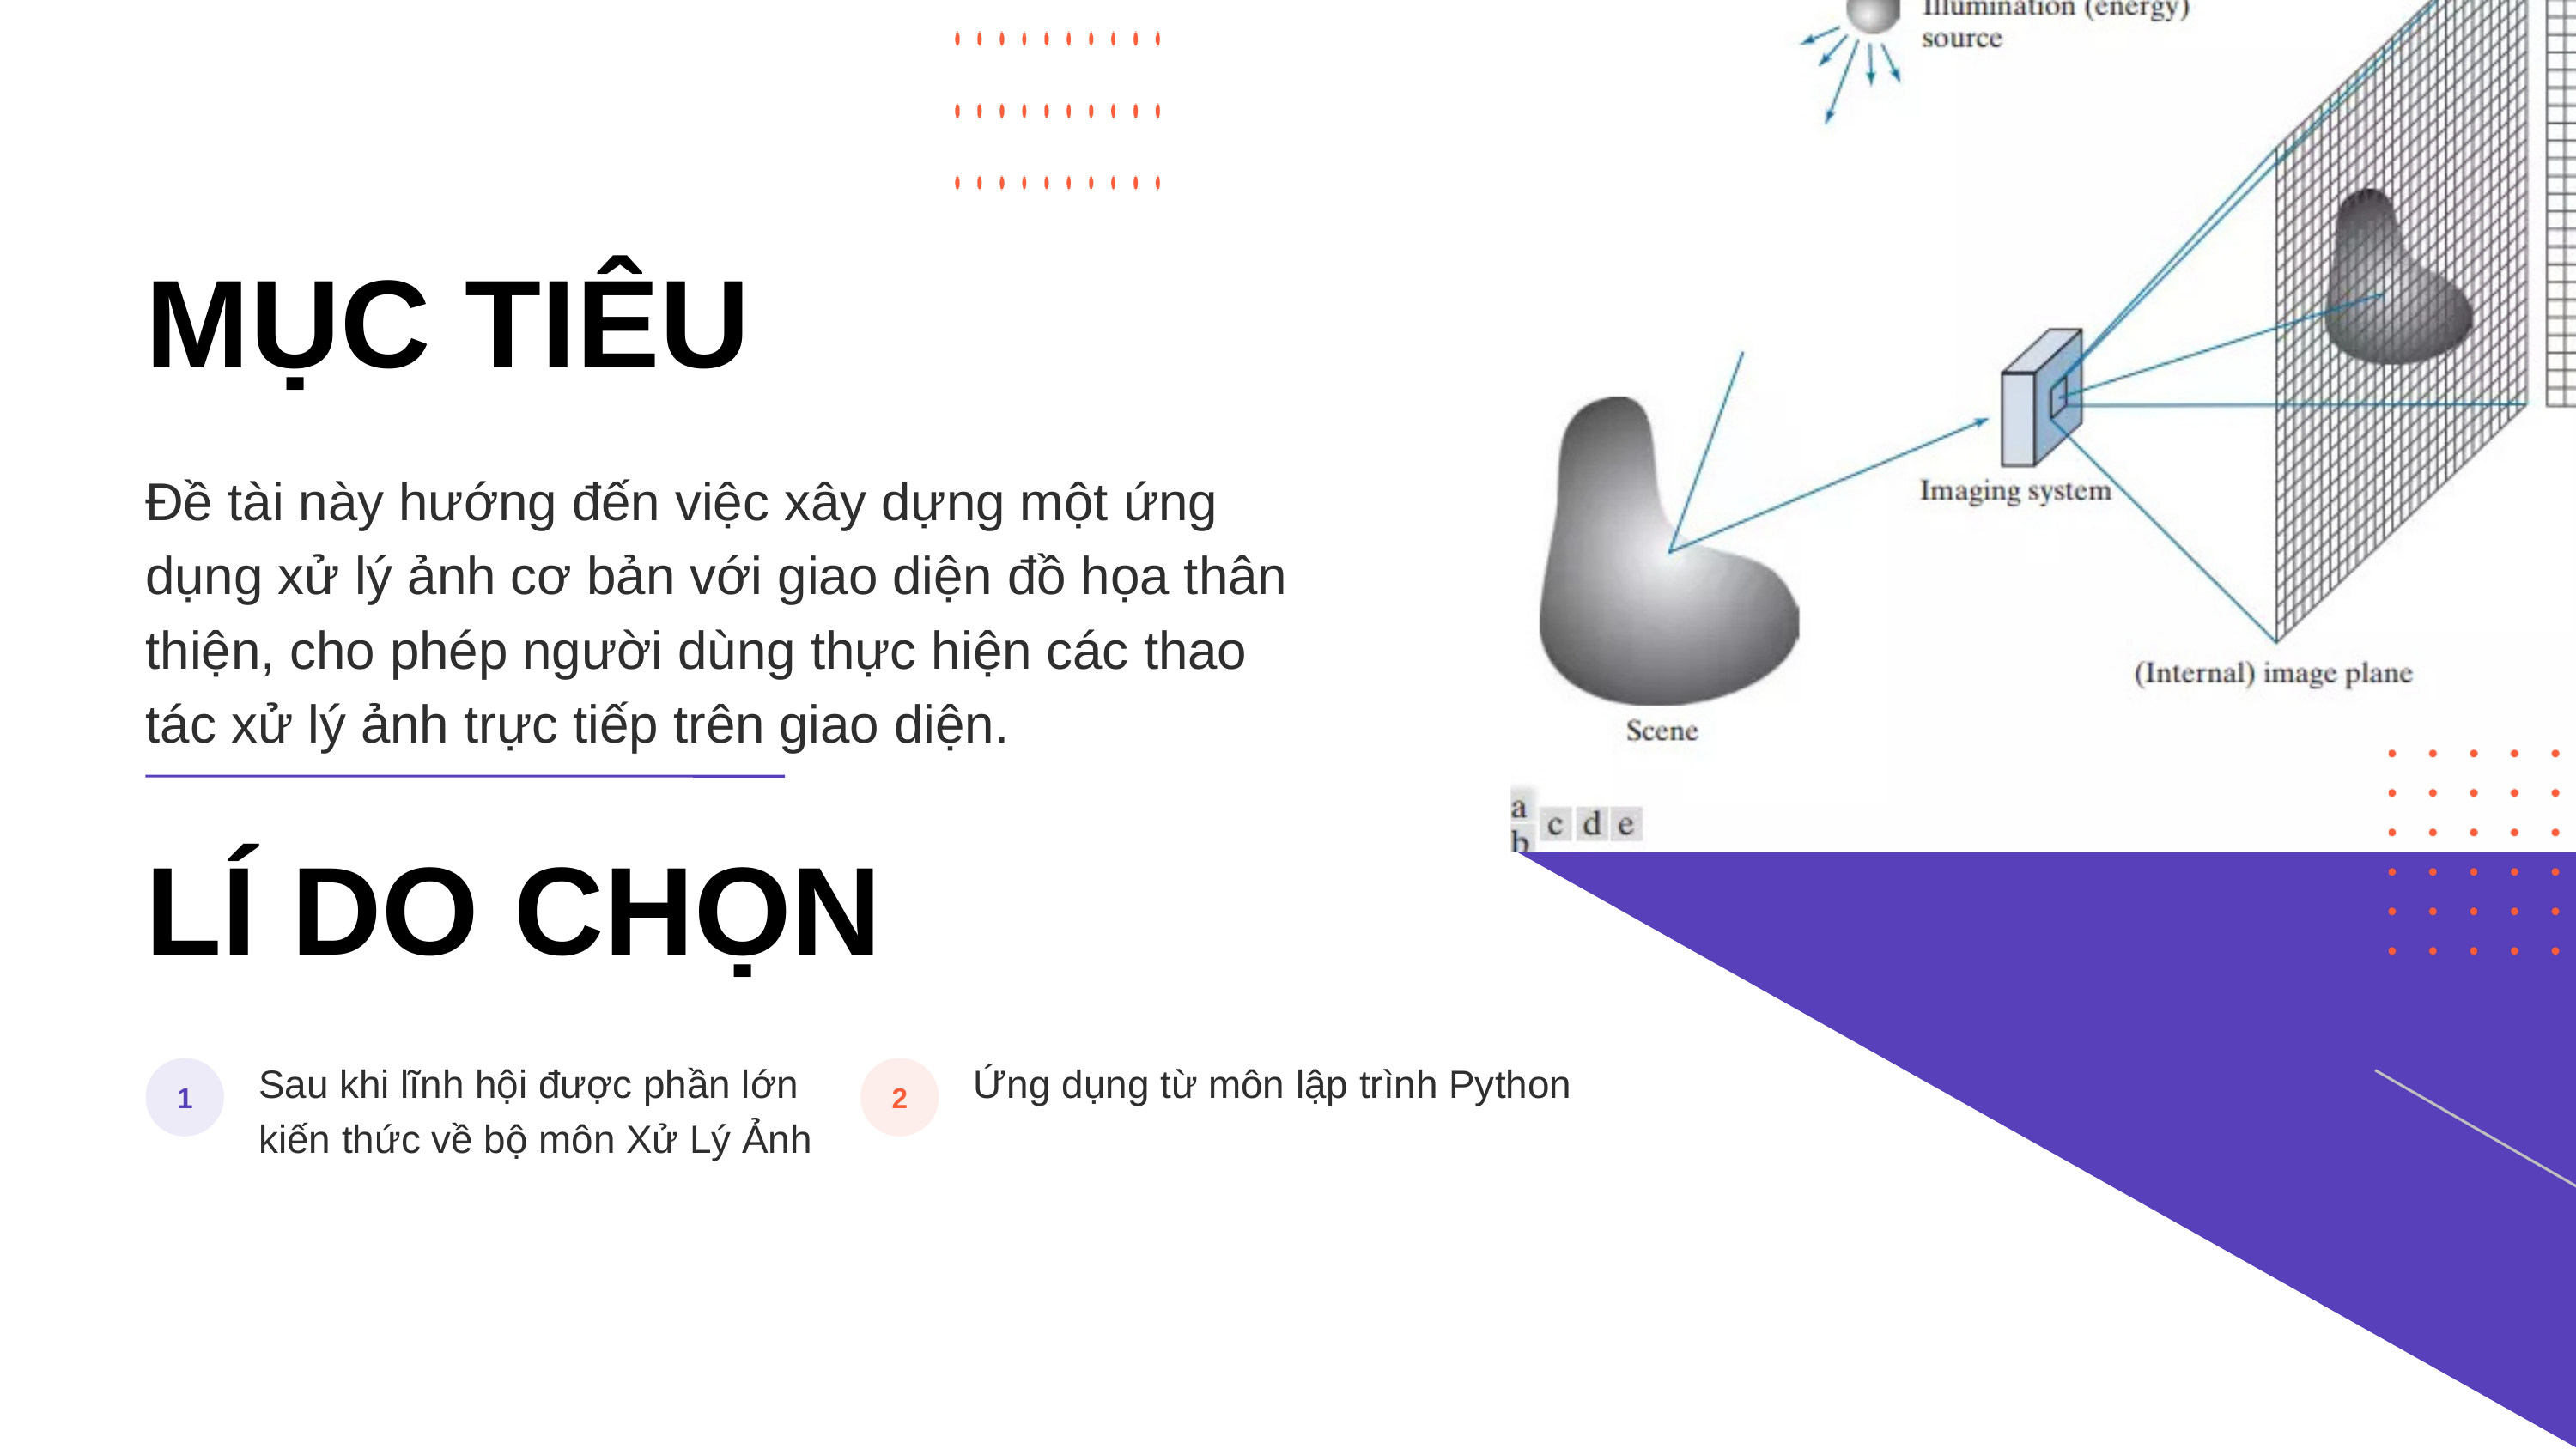

MỤC TIÊU
Đề tài này hướng đến việc xây dựng một ứng dụng xử lý ảnh cơ bản với giao diện đồ họa thân thiện, cho phép người dùng thực hiện các thao tác xử lý ảnh trực tiếp trên giao diện.

LÍ DO CHỌN

Sau khi lĩnh hội được phần lớn
kiến thức về bộ môn Xử Lý Ảnh
Ứng dụng từ môn lập trình Python

1
2